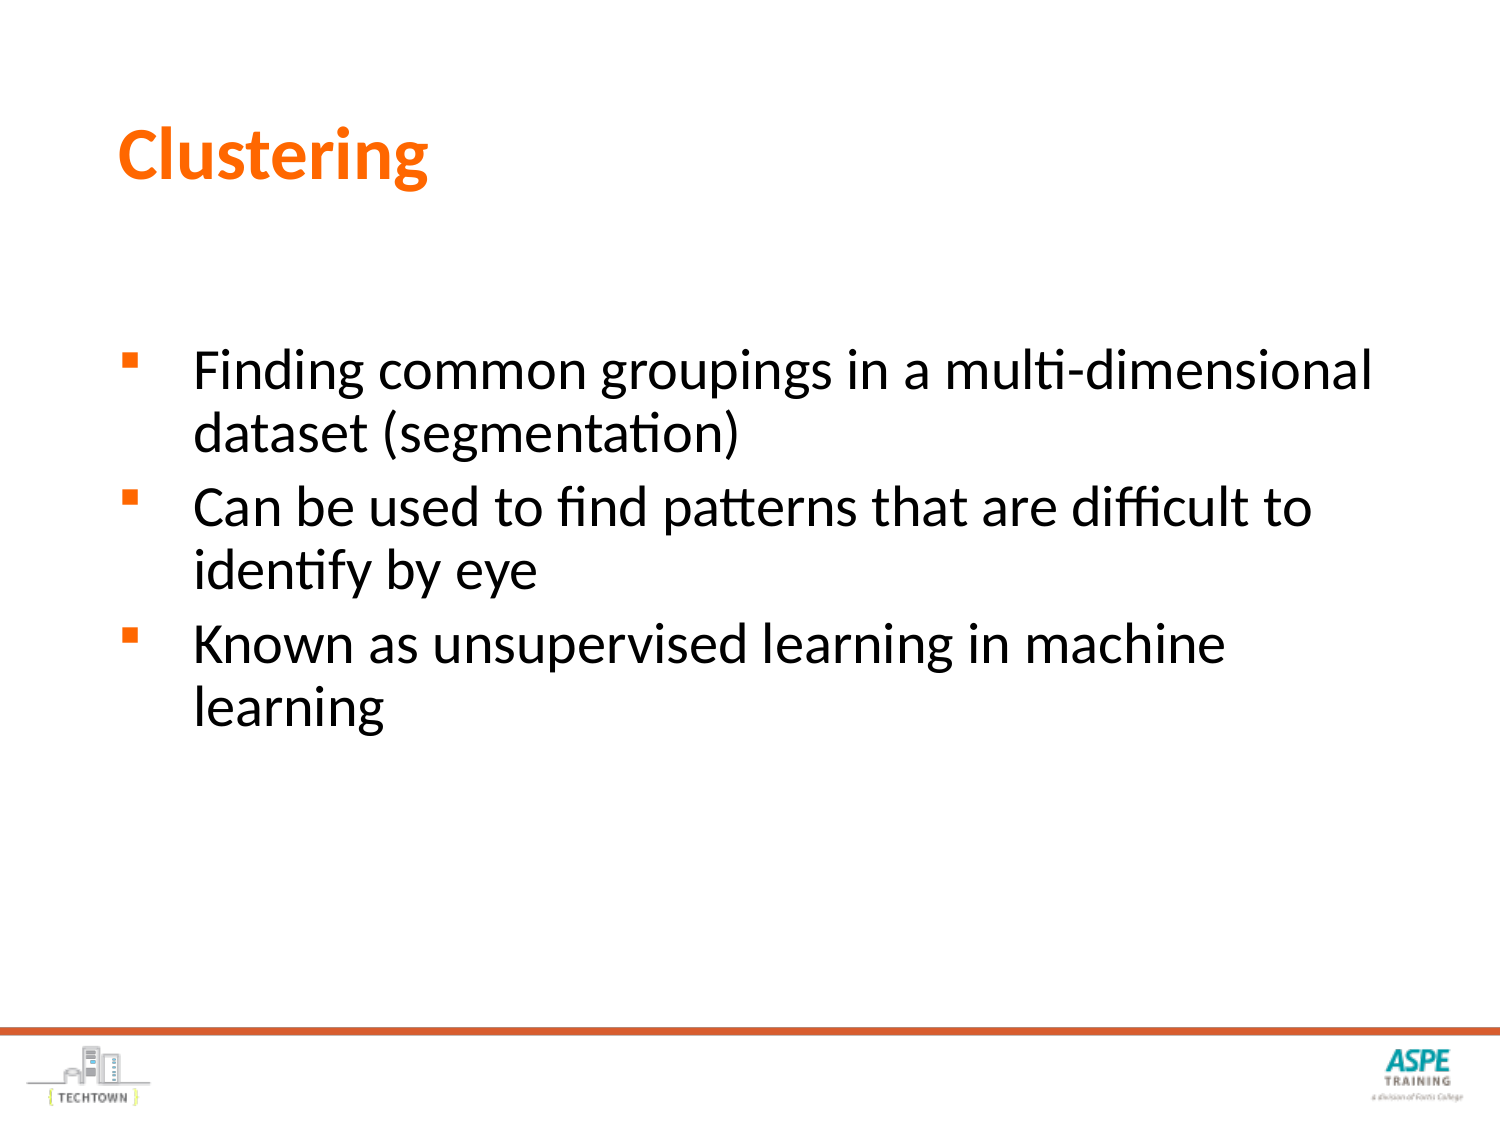

# Clustering

Finding common groupings in a multi-dimensional dataset (segmentation)
Can be used to find patterns that are difficult to identify by eye
Known as unsupervised learning in machine learning